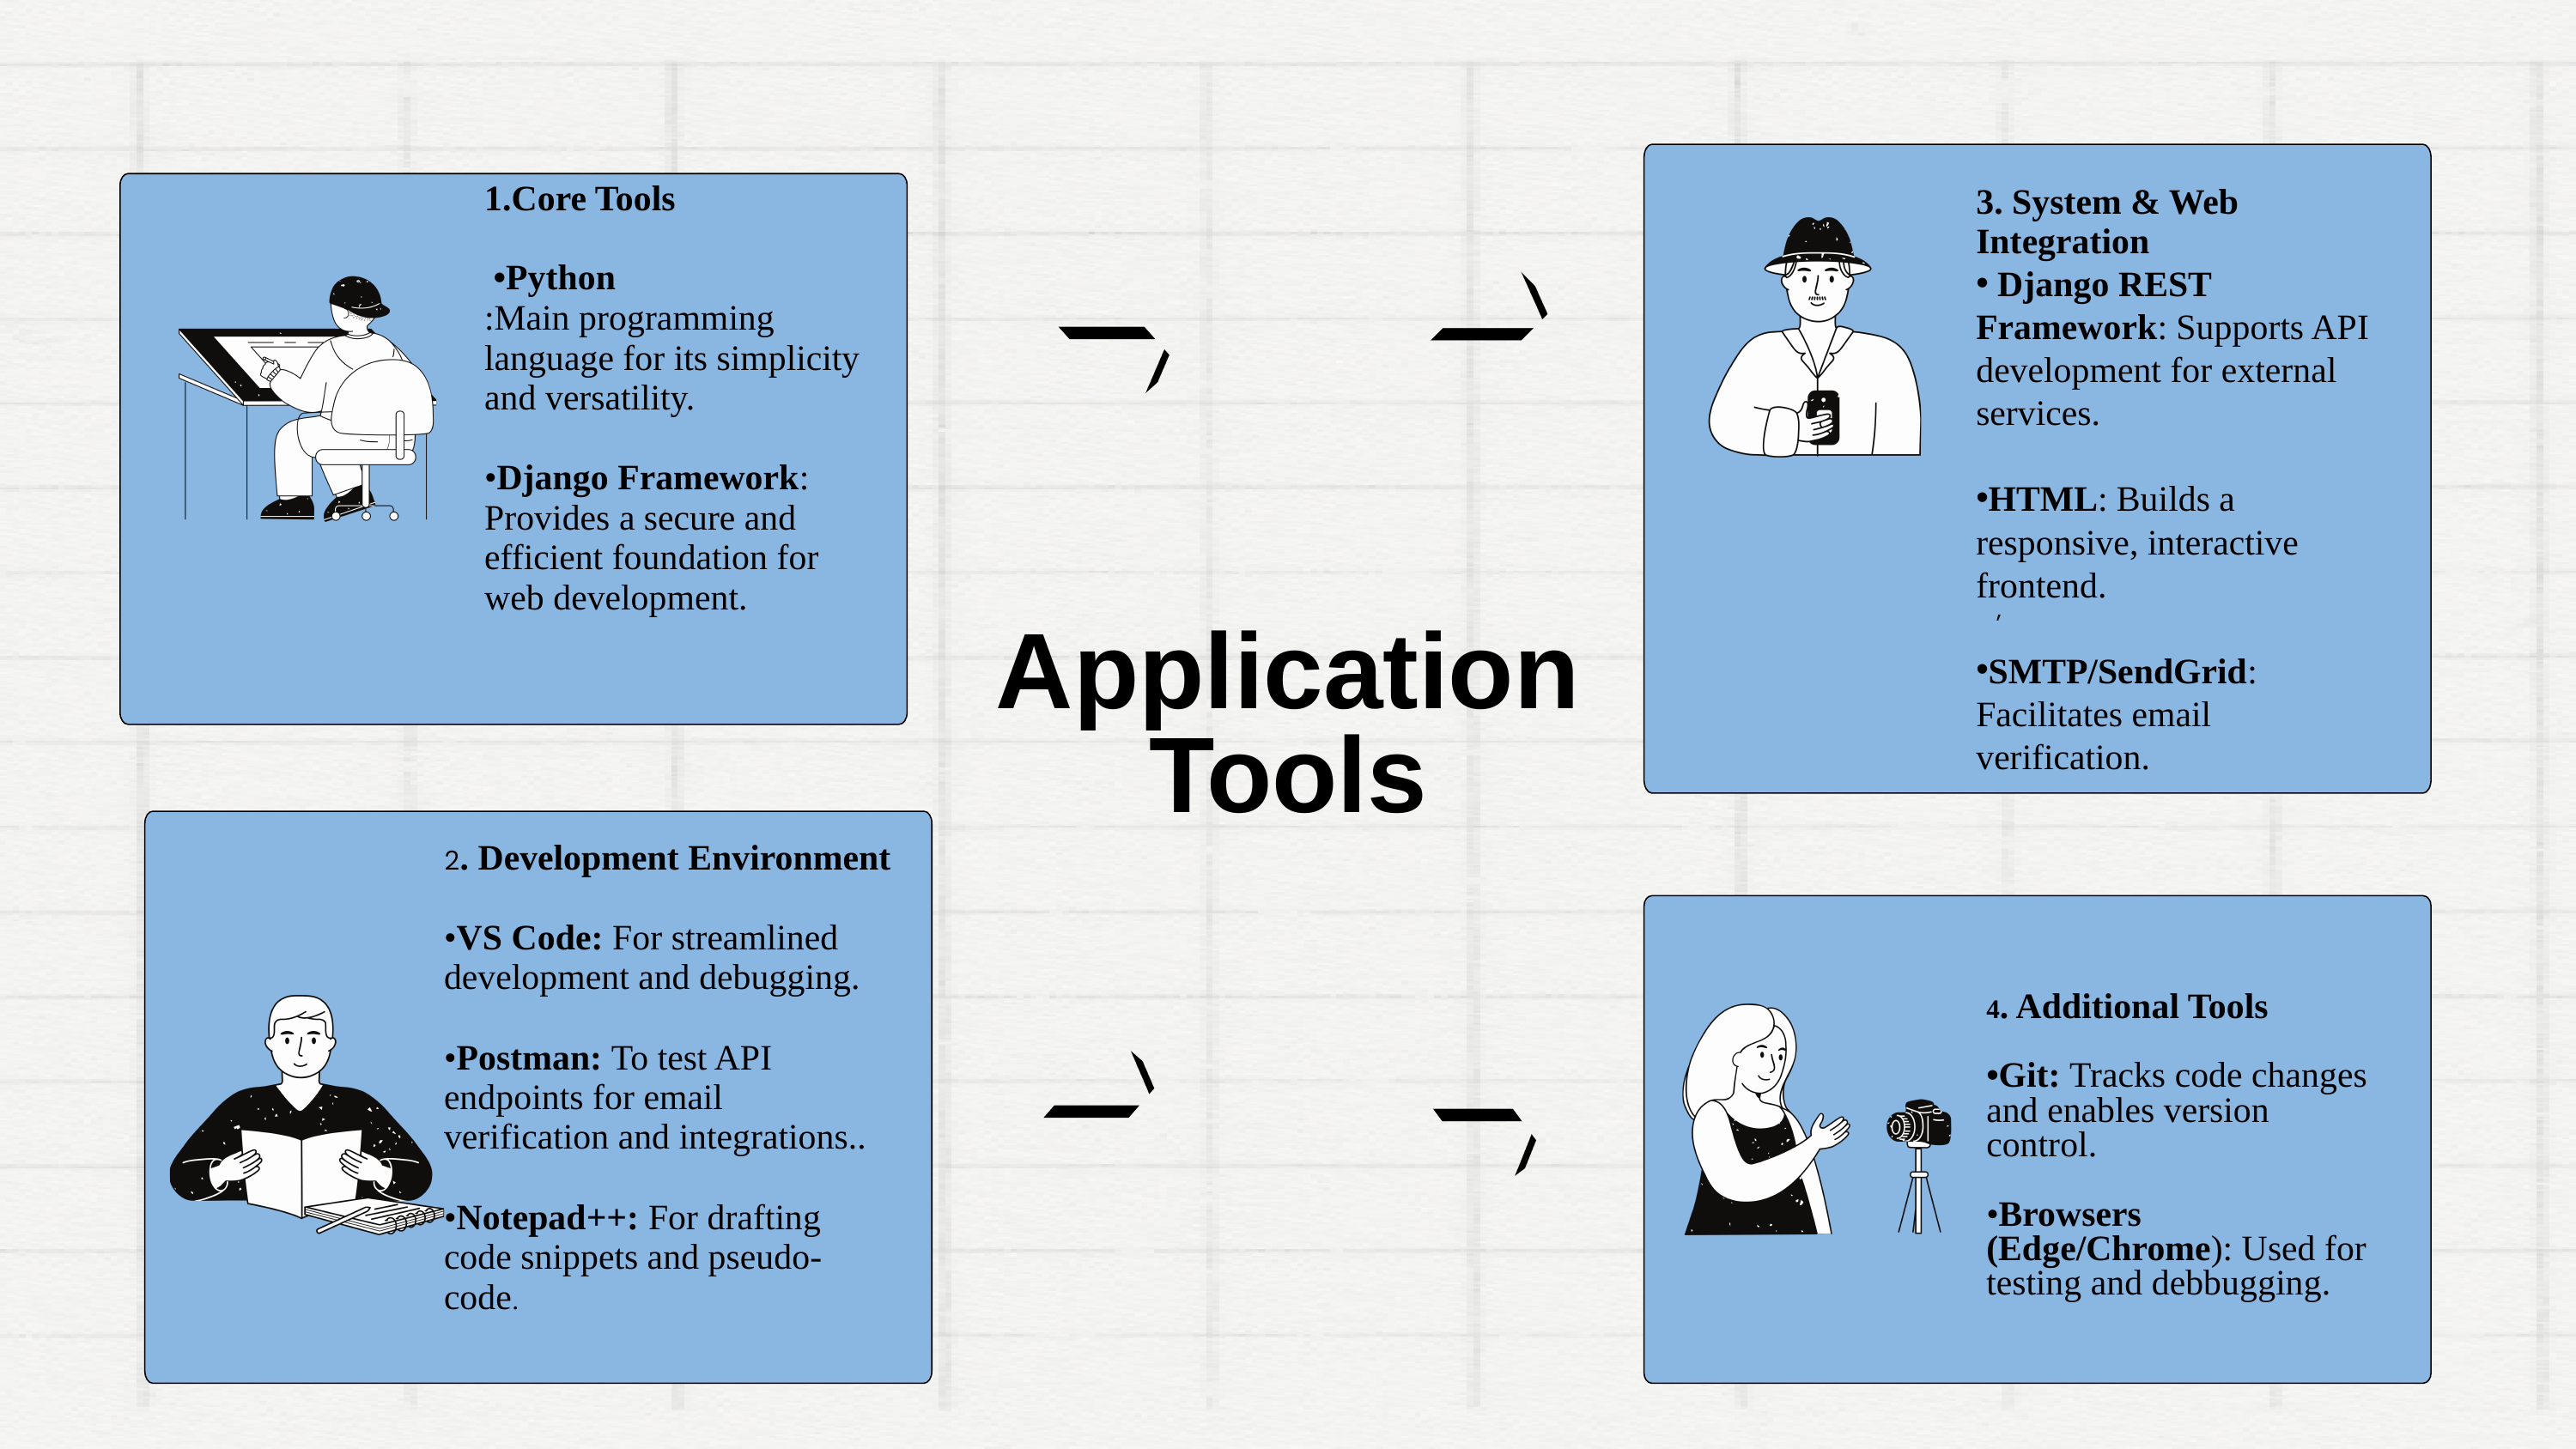

1.Core Tools

 •Python
:Main programming language for its simplicity and versatility.

•Django Framework: Provides a secure and efficient foundation for web development.
3. System & Web Integration
 Django REST Framework: Supports API development for external services.

HTML: Builds a responsive, interactive frontend.

SMTP/SendGrid: Facilitates email verification.

,
Application
Tools

2. Development Environment

•VS Code: For streamlined development and debugging.

•Postman: To test API endpoints for email verification and integrations..

•Notepad++: For drafting code snippets and pseudo-code.

4. Additional Tools

•Git: Tracks code changes and enables version control.

•Browsers
(Edge/Chrome): Used for testing and debbugging.